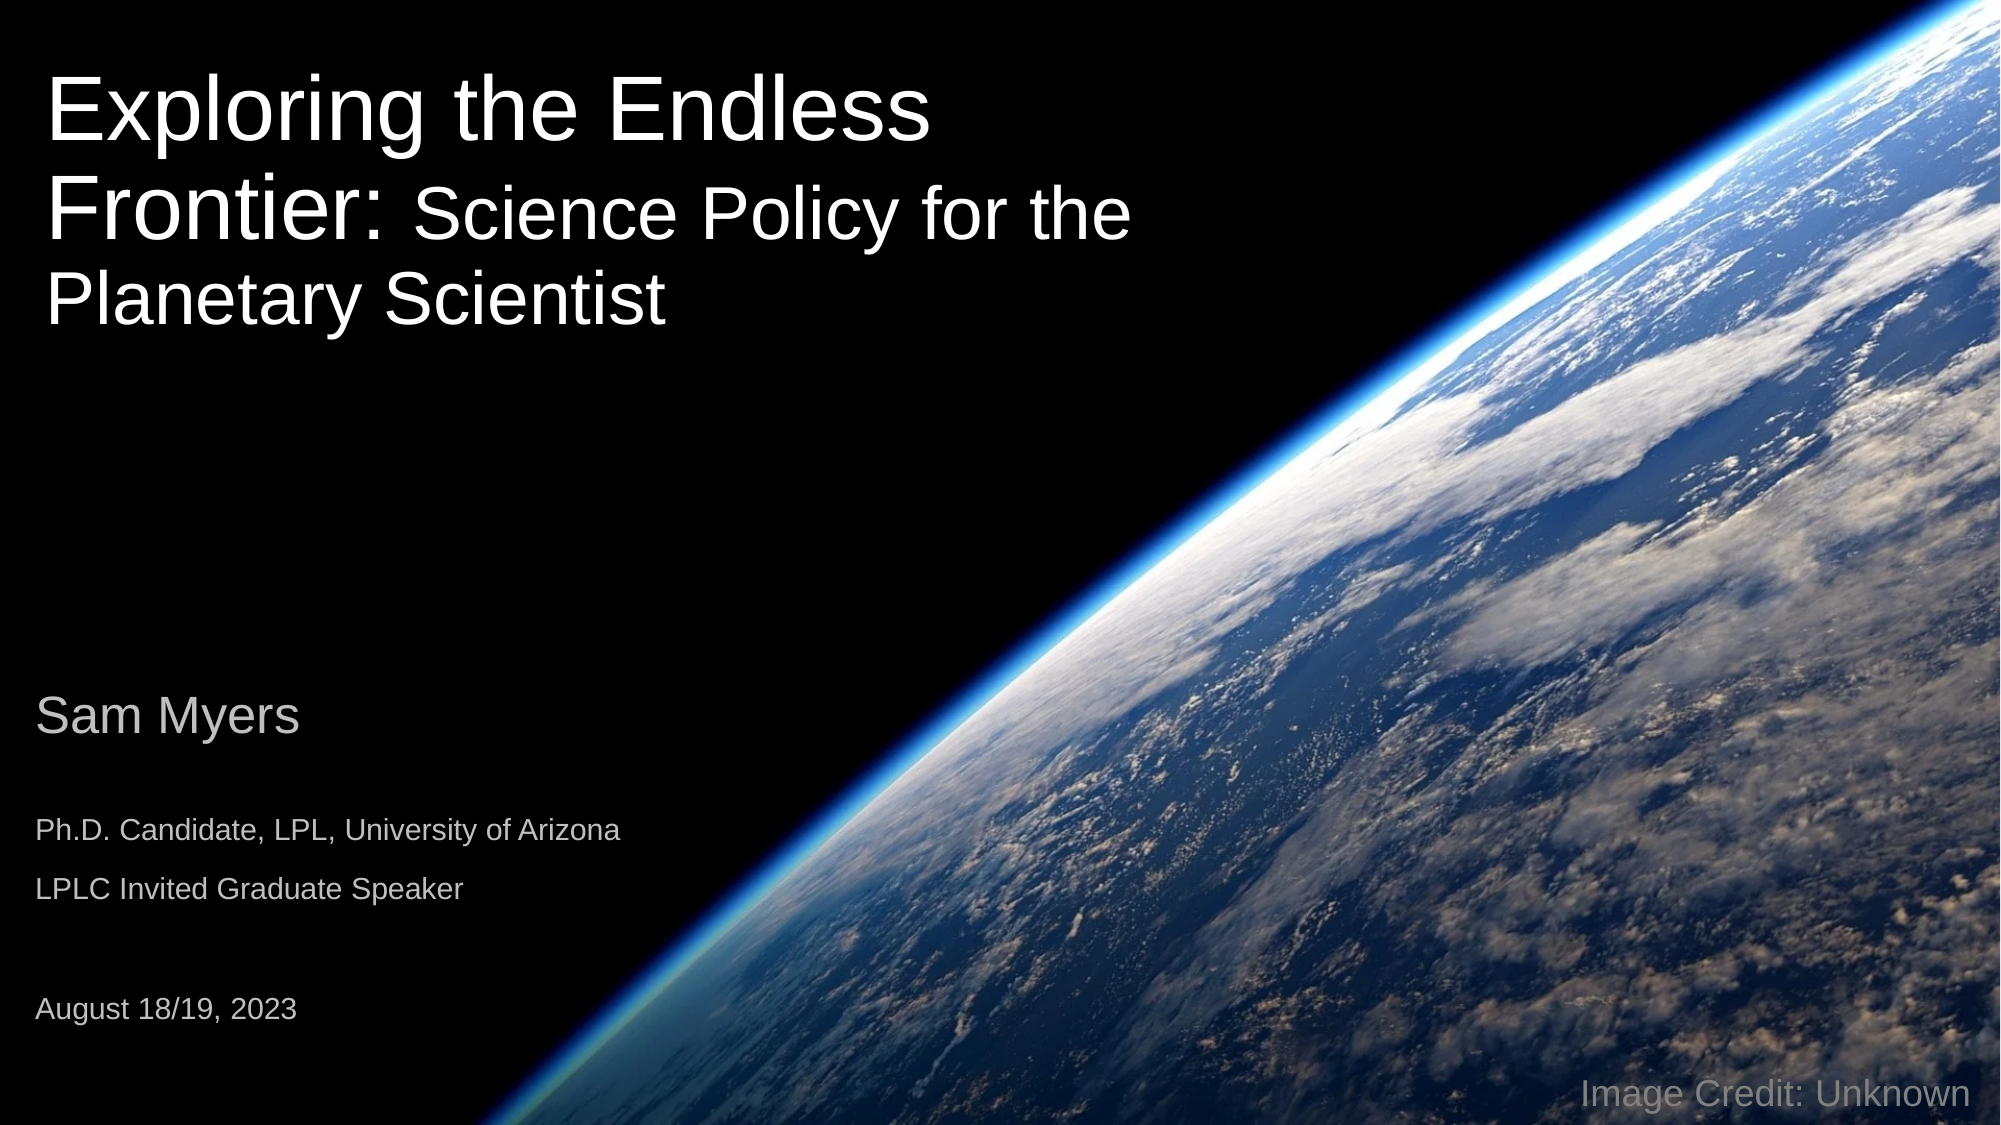

# Exploring the Endless Frontier: Science Policy for the Planetary Scientist

Sam Myers

Ph.D. Candidate, LPL, University of Arizona
LPLC Invited Graduate Speaker

August 18/19, 2023
Image Credit: Unknown